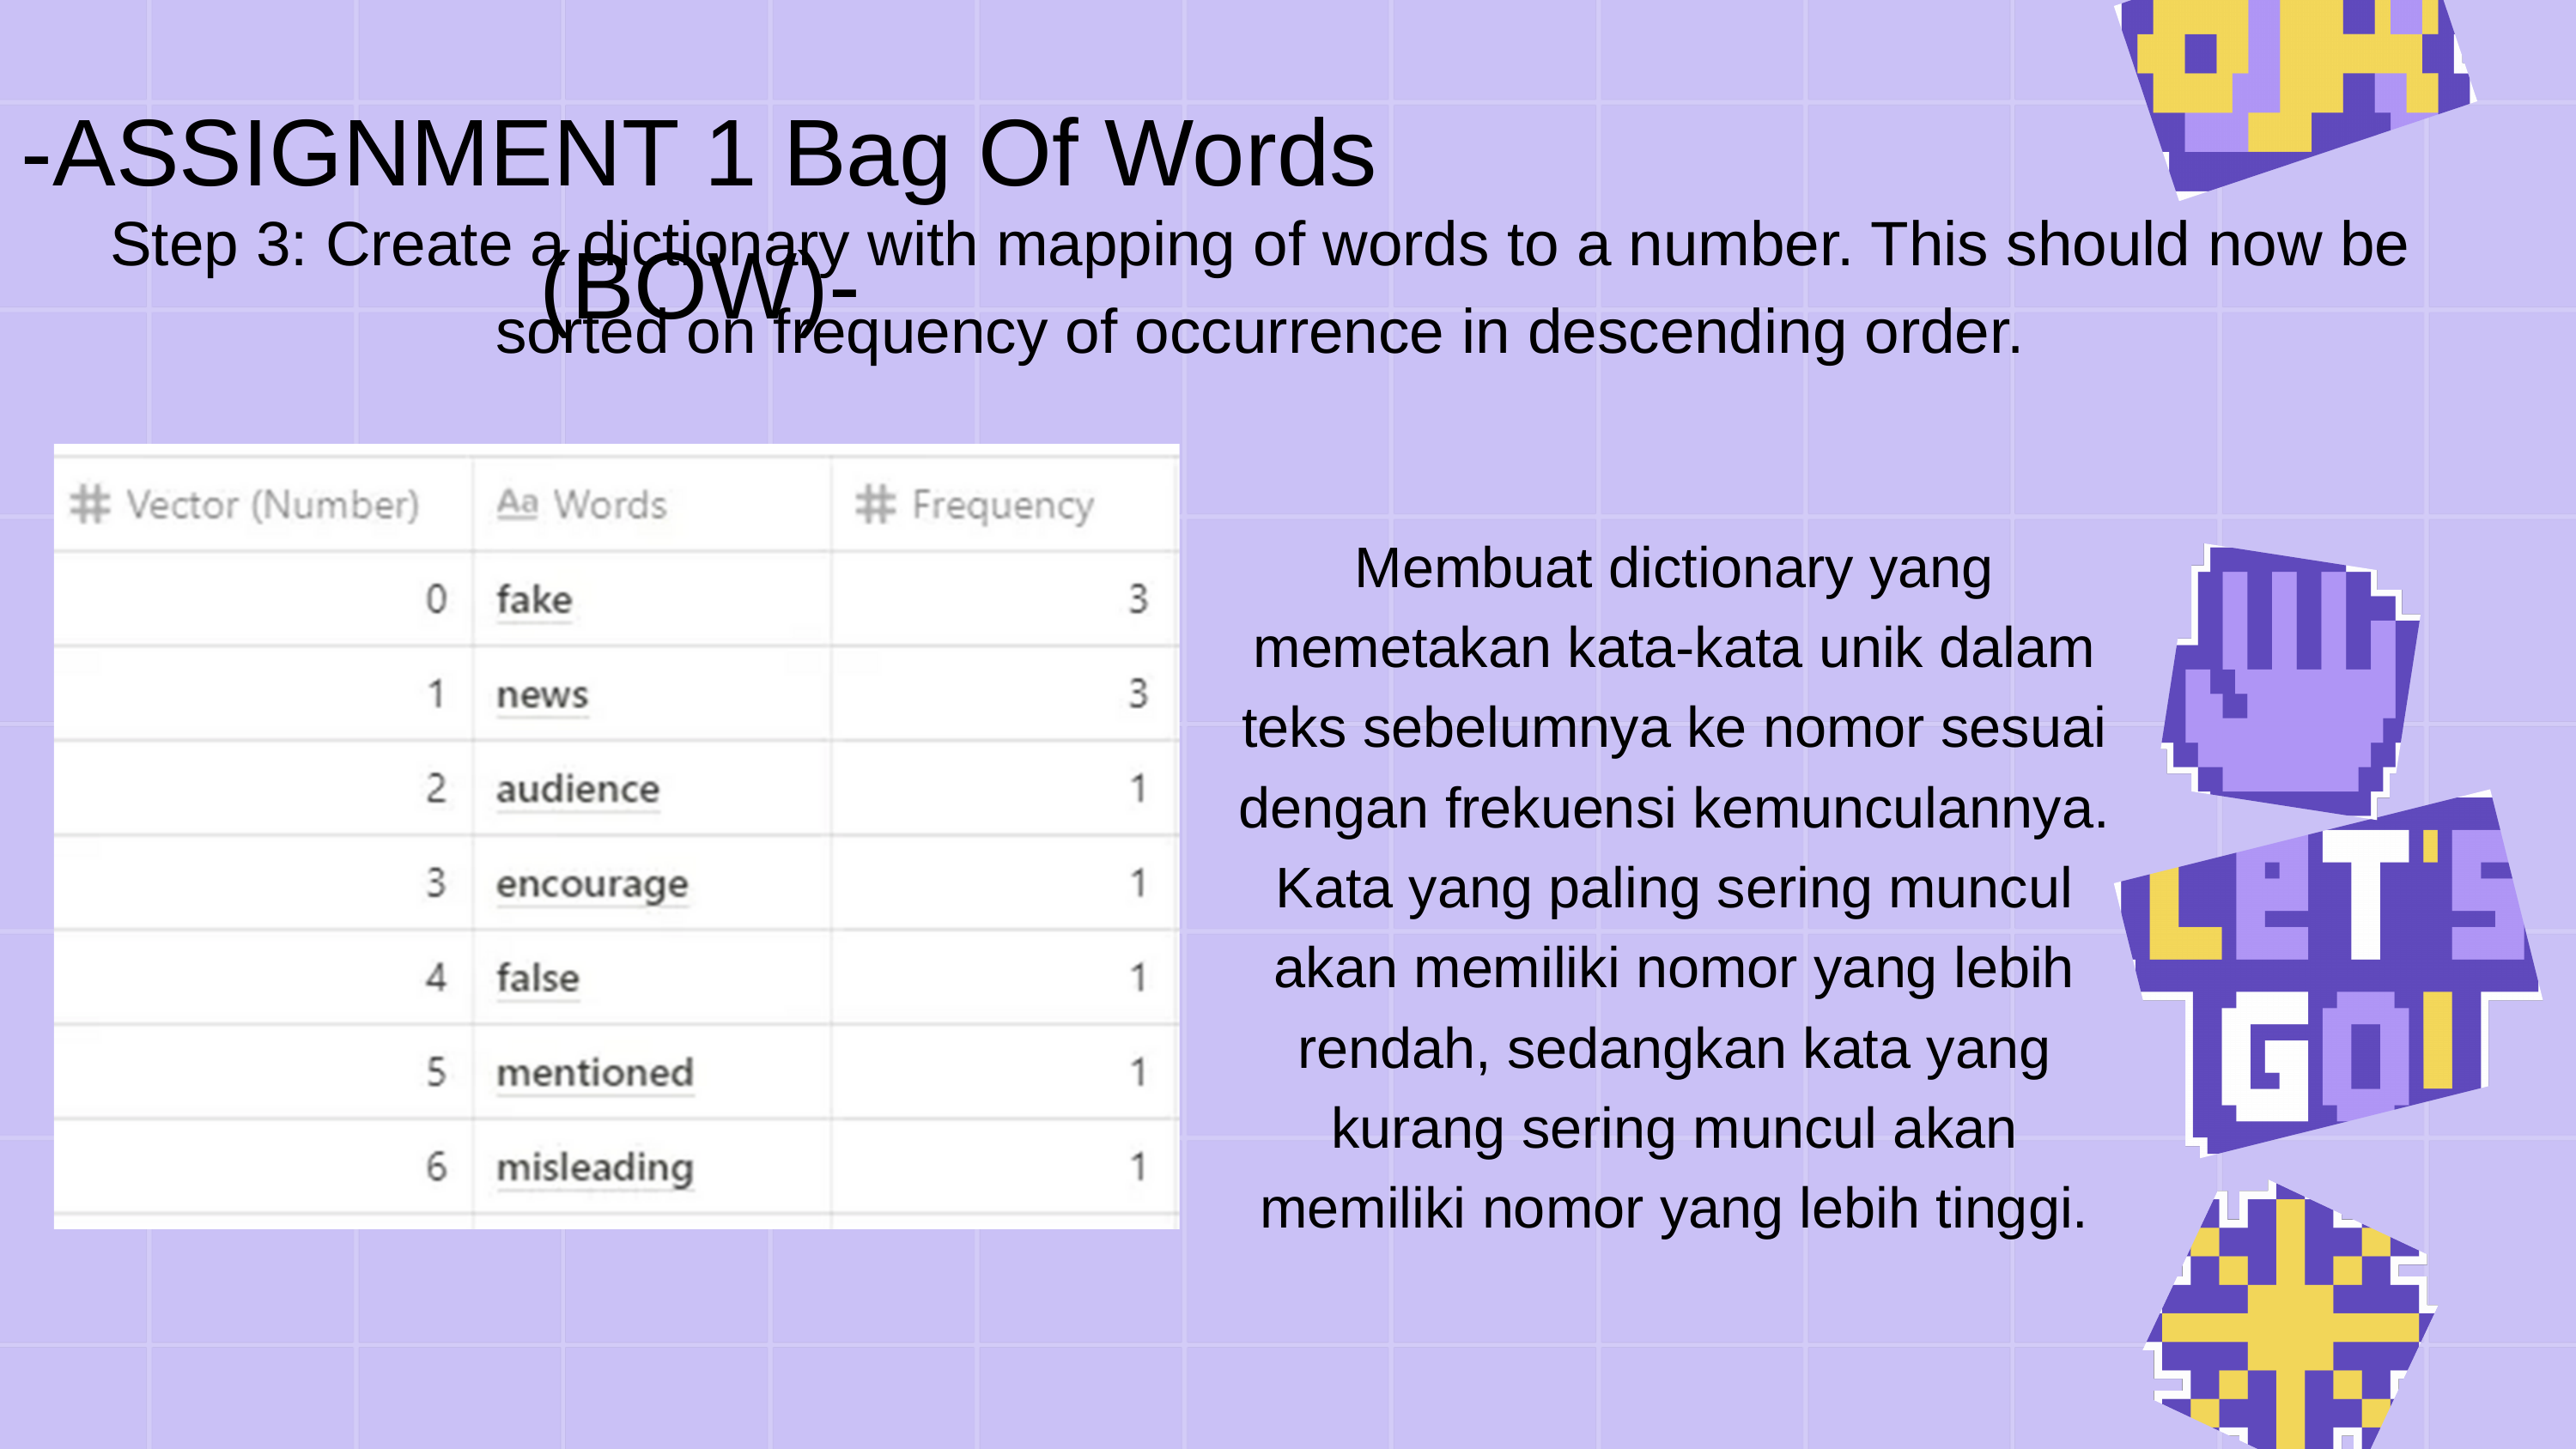

-ASSIGNMENT 1 Bag Of Words (BOW)-
Step 3: Create a dictionary with mapping of words to a number. This should now be sorted on frequency of occurrence in descending order.

Membuat dictionary yang memetakan kata-kata unik dalam teks sebelumnya ke nomor sesuai dengan frekuensi kemunculannya. Kata yang paling sering muncul akan memiliki nomor yang lebih rendah, sedangkan kata yang kurang sering muncul akan memiliki nomor yang lebih tinggi.